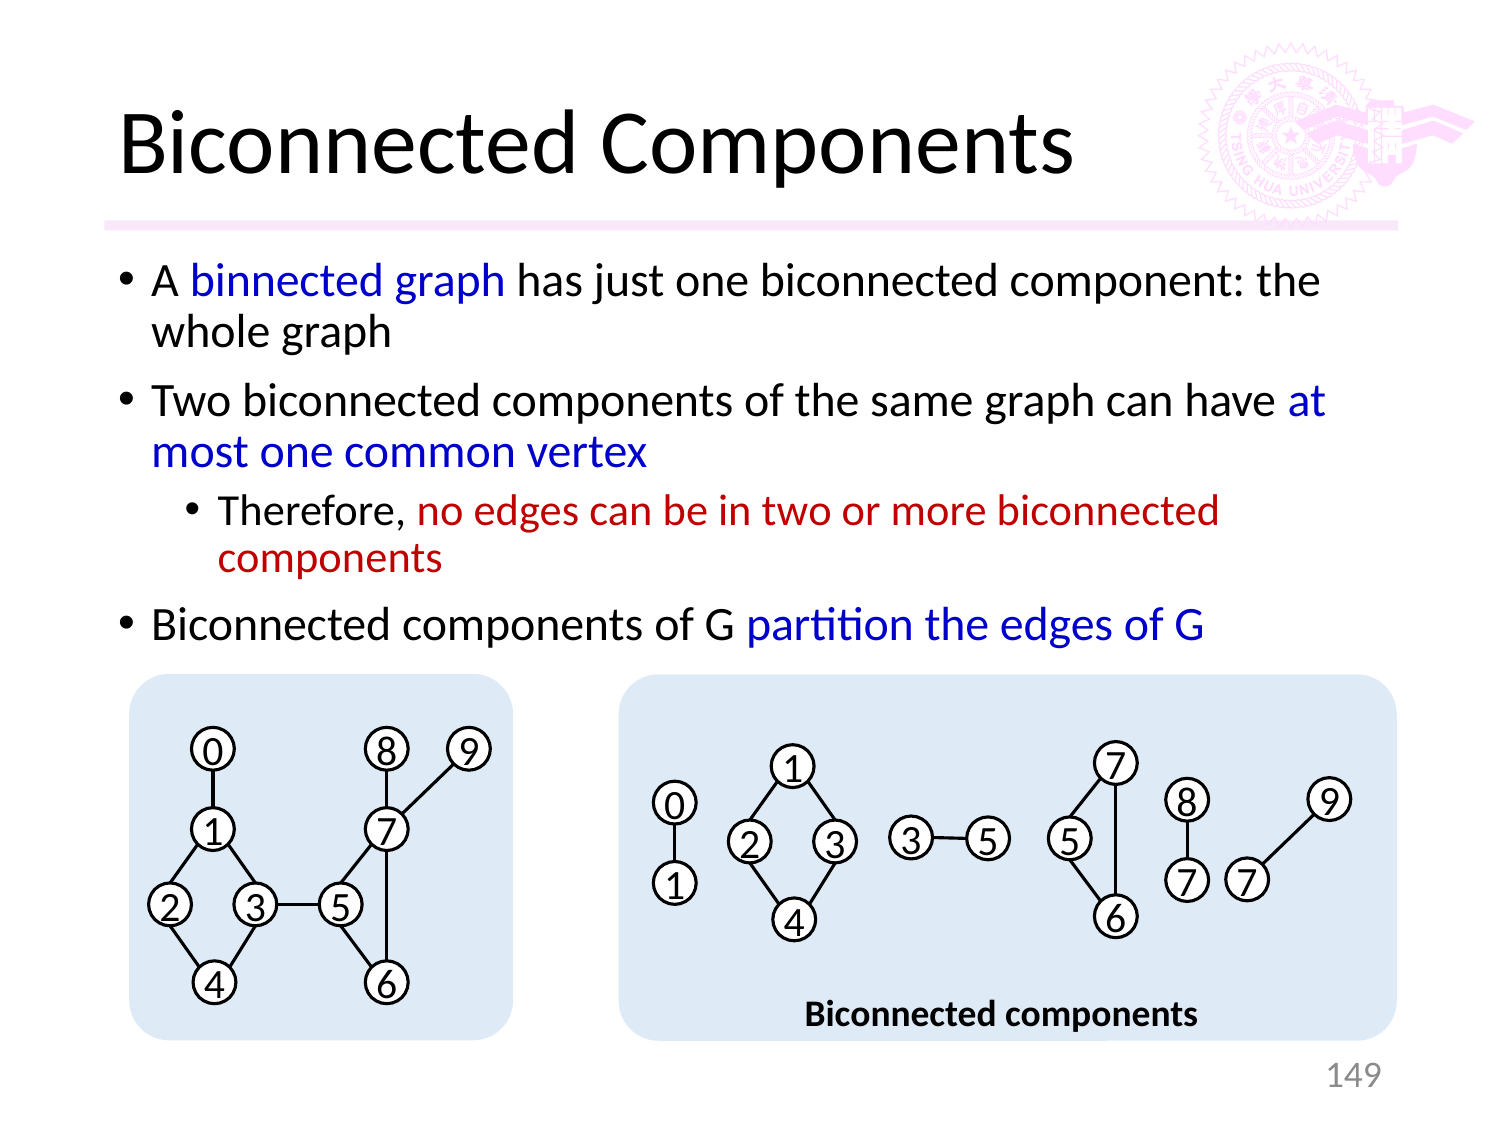

# Biconnected Components
A binnected graph has just one biconnected component: the whole graph
Two biconnected components of the same graph can have at most one common vertex
Therefore, no edges can be in two or more biconnected components
Biconnected components of G partition the edges of G

0
8
9
7
1
9
8
0
1
7
3
5
5
2
3
7
7
1
2
3
5
6
4
4
6
Biconnected components
149